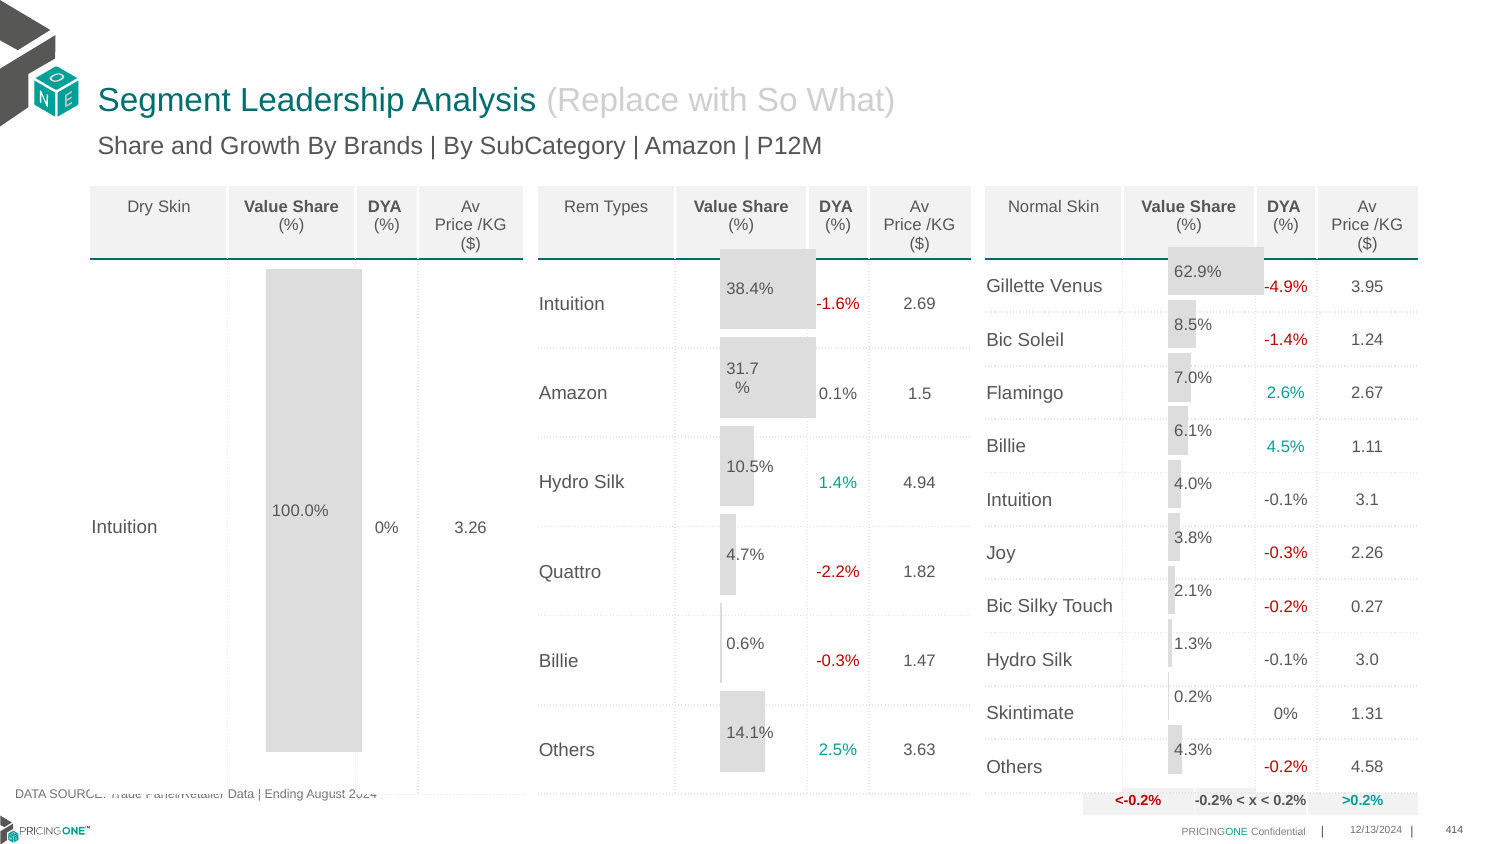

# Segment Leadership Analysis (Replace with So What)
Share and Growth By Brands | By SubCategory | Amazon | P12M
| Rem Types | Value Share (%) | DYA (%) | Av Price /KG ($) |
| --- | --- | --- | --- |
| Intuition |  | -1.6% | 2.69 |
| Amazon |  | 0.1% | 1.5 |
| Hydro Silk |  | 1.4% | 4.94 |
| Quattro |  | -2.2% | 1.82 |
| Billie |  | -0.3% | 1.47 |
| Others |  | 2.5% | 3.63 |
| Dry Skin | Value Share (%) | DYA (%) | Av Price /KG ($) |
| --- | --- | --- | --- |
| Intuition |  | 0% | 3.26 |
| Normal Skin | Value Share (%) | DYA (%) | Av Price /KG ($) |
| --- | --- | --- | --- |
| Gillette Venus |  | -4.9% | 3.95 |
| Bic Soleil |  | -1.4% | 1.24 |
| Flamingo |  | 2.6% | 2.67 |
| Billie |  | 4.5% | 1.11 |
| Intuition |  | -0.1% | 3.1 |
| Joy |  | -0.3% | 2.26 |
| Bic Silky Touch |  | -0.2% | 0.27 |
| Hydro Silk |  | -0.1% | 3.0 |
| Skintimate |  | 0% | 1.31 |
| Others |  | -0.2% | 4.58 |

### Chart

| Category | Amazon | Dry Skin |
|---|---|
|  | 1.0 |

### Chart

| Category | Amazon | Rem Types |
|---|---|
|  | 0.3837180075038491 |

### Chart

| Category | Amazon | Normal Skin |
|---|---|
|  | 0.6289025878884525 |
DATA SOURCE: Trade Panel/Retailer Data | Ending August 2024
| <-0.2% | -0.2% < x < 0.2% | >0.2% |
| --- | --- | --- |

12/13/2024
414